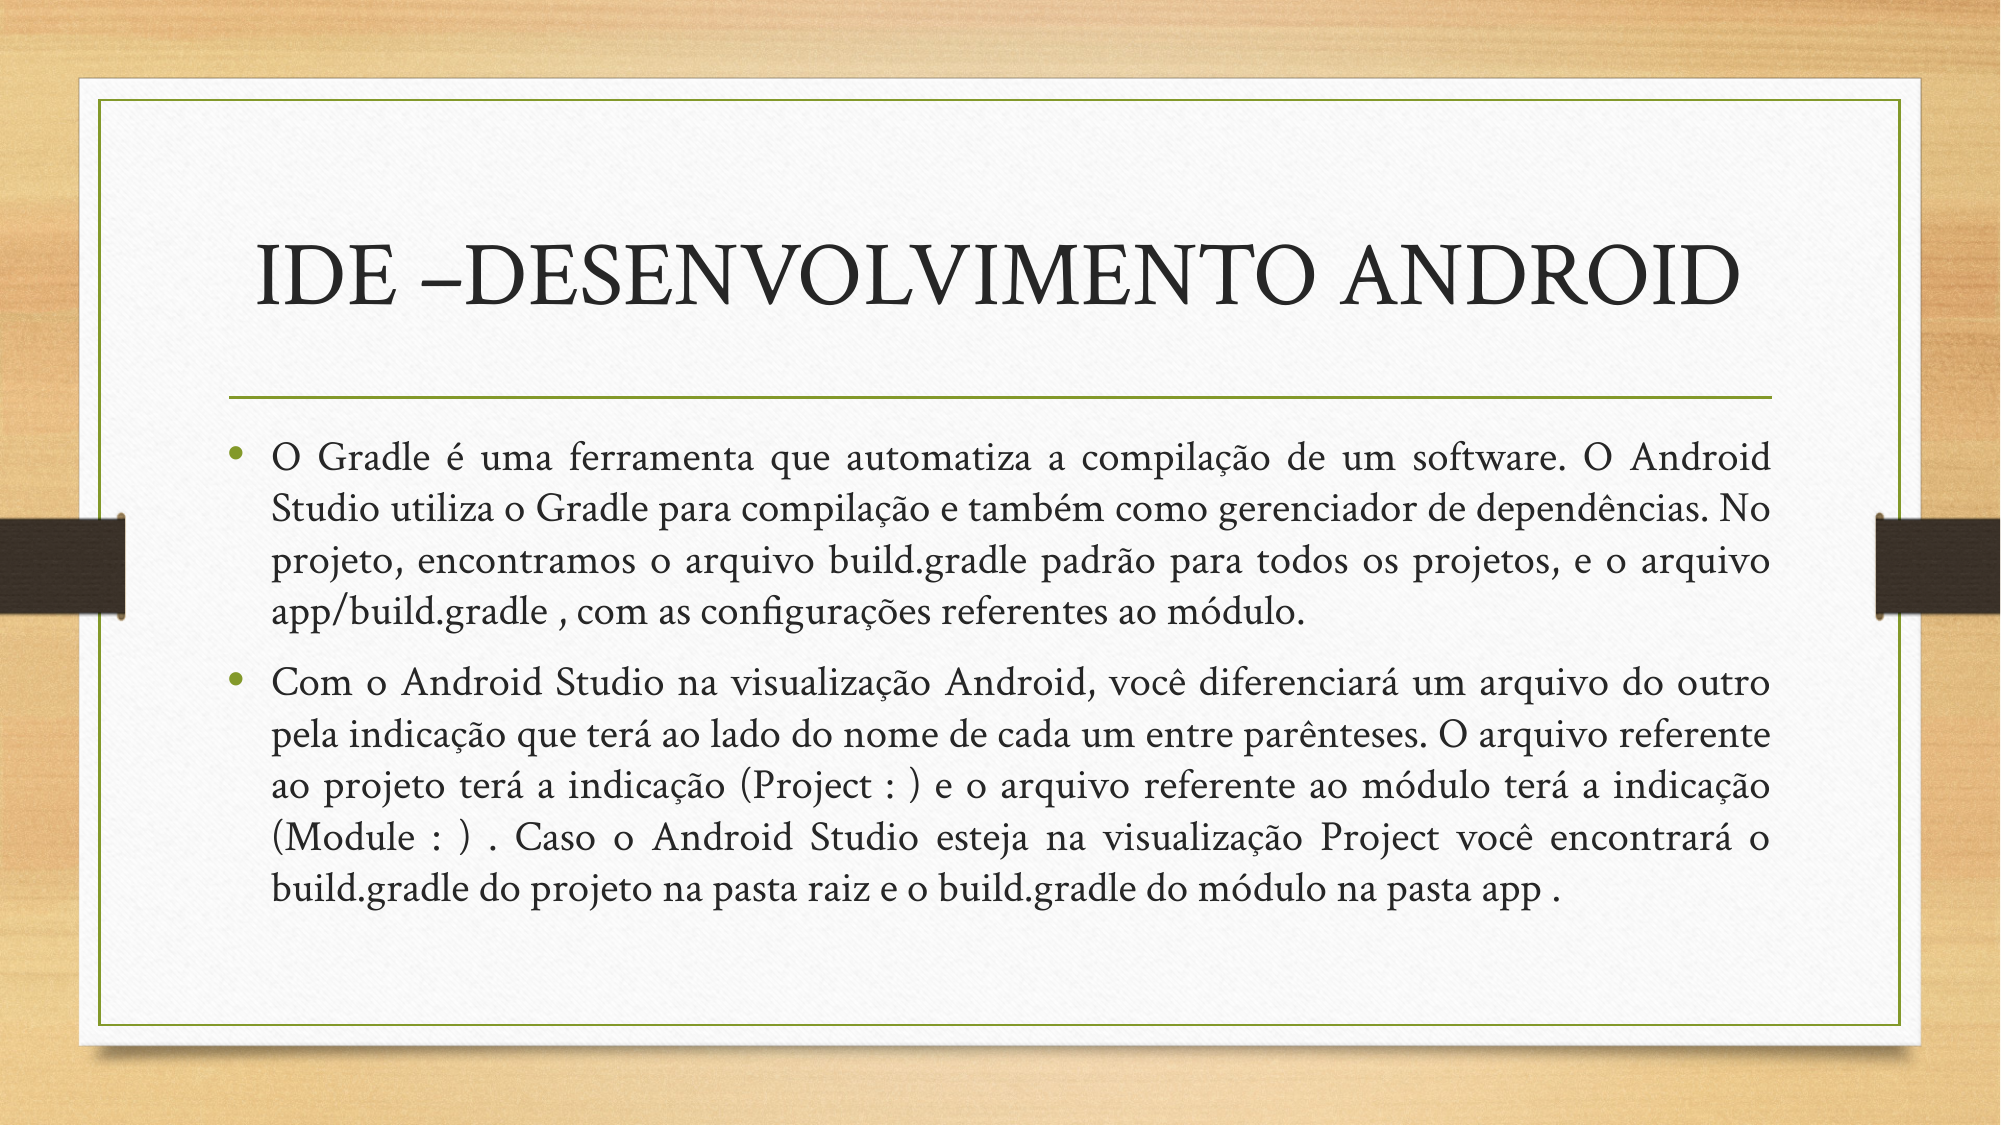

# IDE –DESENVOLVIMENTO ANDROID
O Gradle é uma ferramenta que automatiza a compilação de um software. O Android Studio utiliza o Gradle para compilação e também como gerenciador de dependências. No projeto, encontramos o arquivo build.gradle padrão para todos os projetos, e o arquivo app/build.gradle , com as configurações referentes ao módulo.
Com o Android Studio na visualização Android, você diferenciará um arquivo do outro pela indicação que terá ao lado do nome de cada um entre parênteses. O arquivo referente ao projeto terá a indicação (Project : ) e o arquivo referente ao módulo terá a indicação (Module : ) . Caso o Android Studio esteja na visualização Project você encontrará o build.gradle do projeto na pasta raiz e o build.gradle do módulo na pasta app .